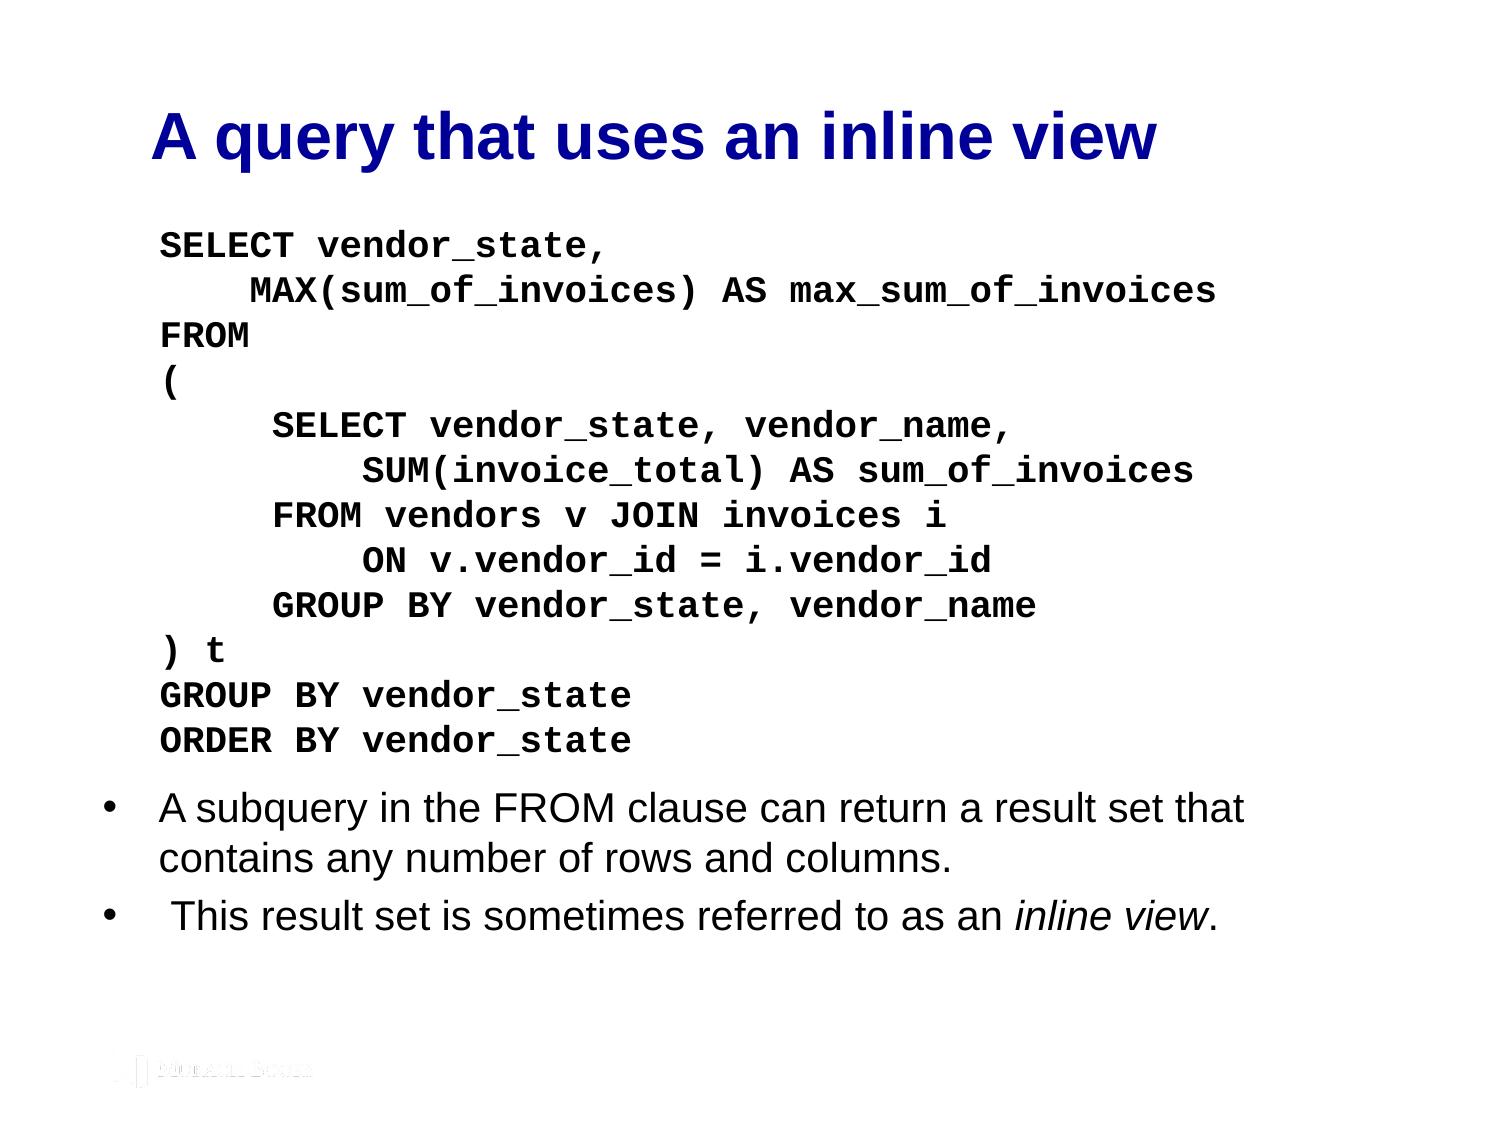

# A query that uses an inline view
SELECT vendor_state,
    MAX(sum_of_invoices) AS max_sum_of_invoices
FROM
(
     SELECT vendor_state, vendor_name,
         SUM(invoice_total) AS sum_of_invoices
     FROM vendors v JOIN invoices i
         ON v.vendor_id = i.vendor_id
     GROUP BY vendor_state, vendor_name
) t
GROUP BY vendor_state
ORDER BY vendor_state
A subquery in the FROM clause can return a result set that contains any number of rows and columns.
 This result set is sometimes referred to as an inline view.
© 2019, Mike Murach & Associates, Inc.
Murach’s MySQL 3rd Edition

C7, Slide 268